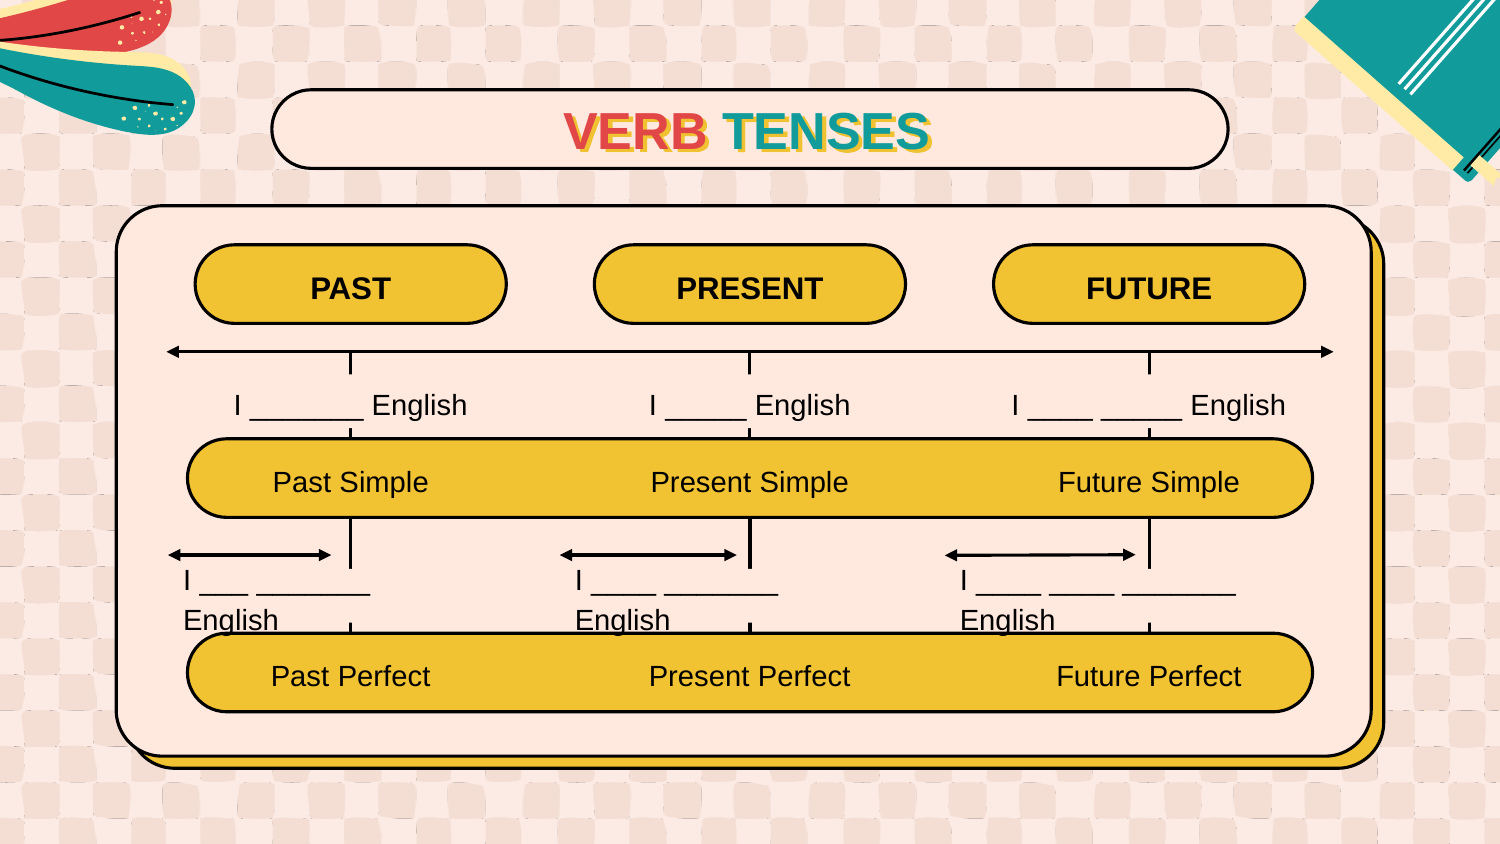

# VERB TENSES

PAST
PRESENT
FUTURE
I _______ English
I _____ English
I ____ _____ English

Past Simple
Present Simple
Future Simple
I ____ _______ English
I ___ _______ English
I ____ ____ _______ English

Past Perfect
Present Perfect
Future Perfect